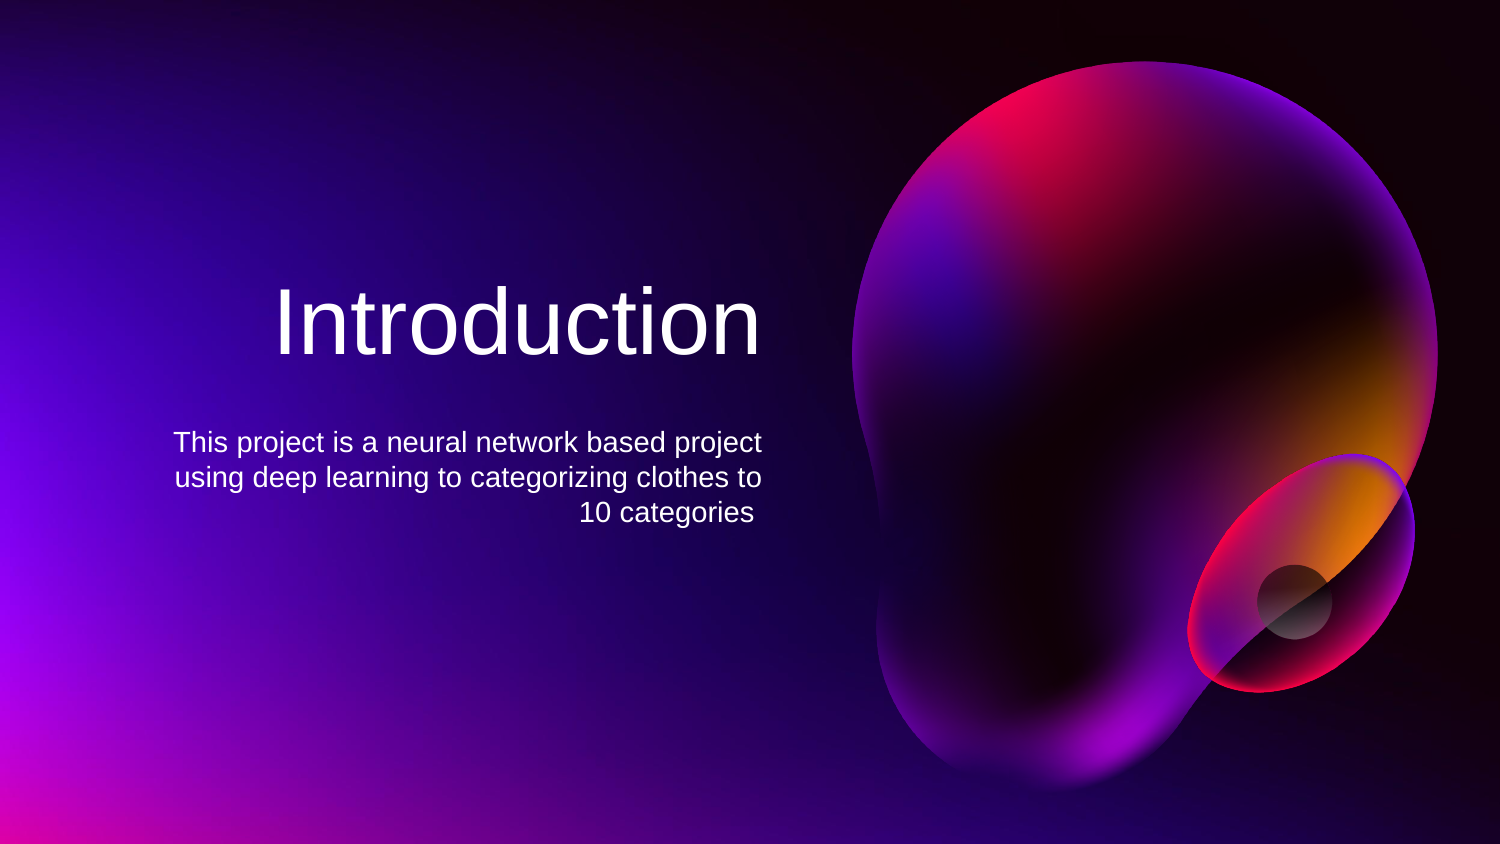

# Introduction
This project is a neural network based project using deep learning to categorizing clothes to 10 categories